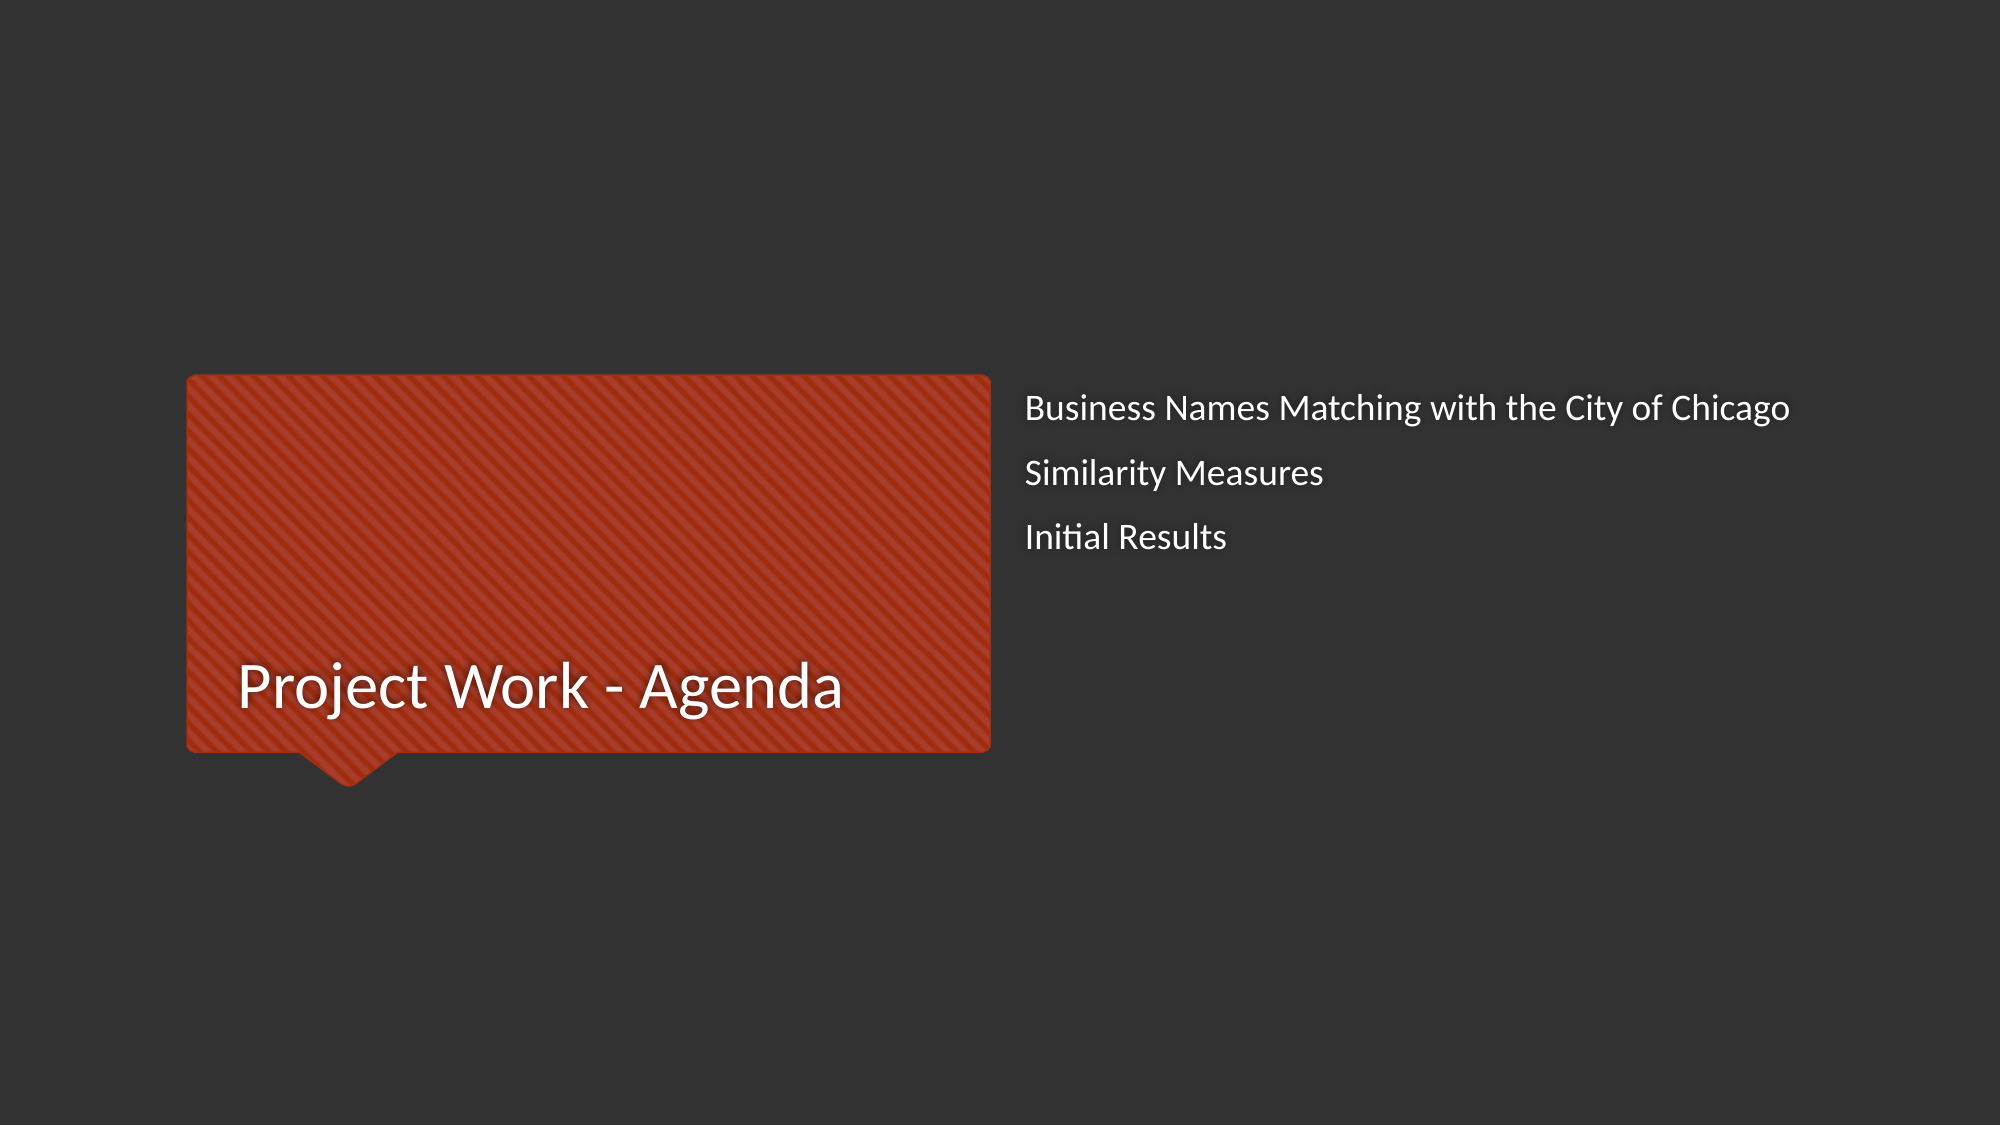

Business Names Matching with the City of Chicago
Similarity Measures
Initial Results
# Project Work - Agenda